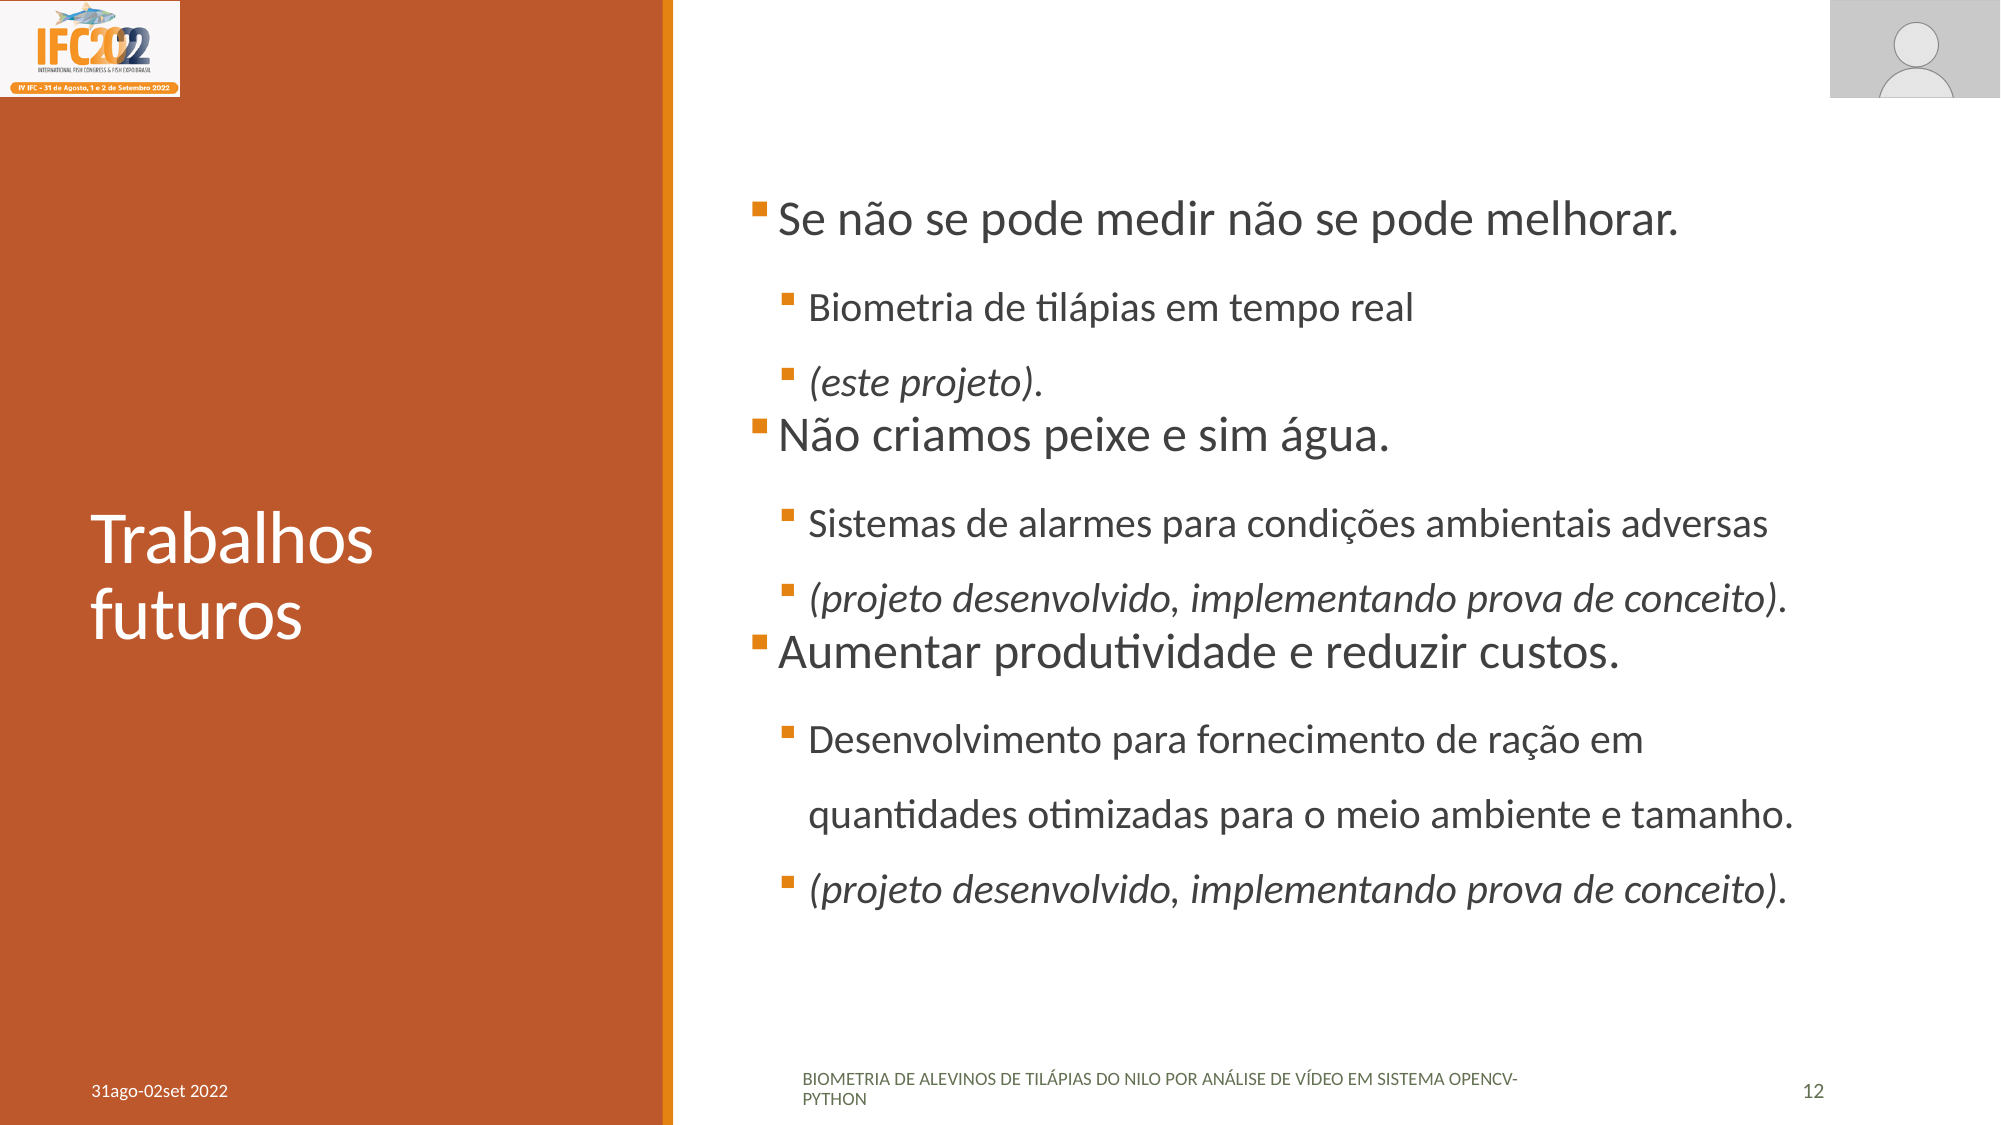

# Trabalhos futuros
Se não se pode medir não se pode melhorar.
Biometria de tilápias em tempo real
(este projeto).
Não criamos peixe e sim água.
Sistemas de alarmes para condições ambientais adversas
(projeto desenvolvido, implementando prova de conceito).
Aumentar produtividade e reduzir custos.
Desenvolvimento para fornecimento de ração em quantidades otimizadas para o meio ambiente e tamanho.
(projeto desenvolvido, implementando prova de conceito).
31ago-02set 2022
Biometria de Alevinos de Tilápias do Nilo por Análise de Vídeo em Sistema OpenCV-Python
12